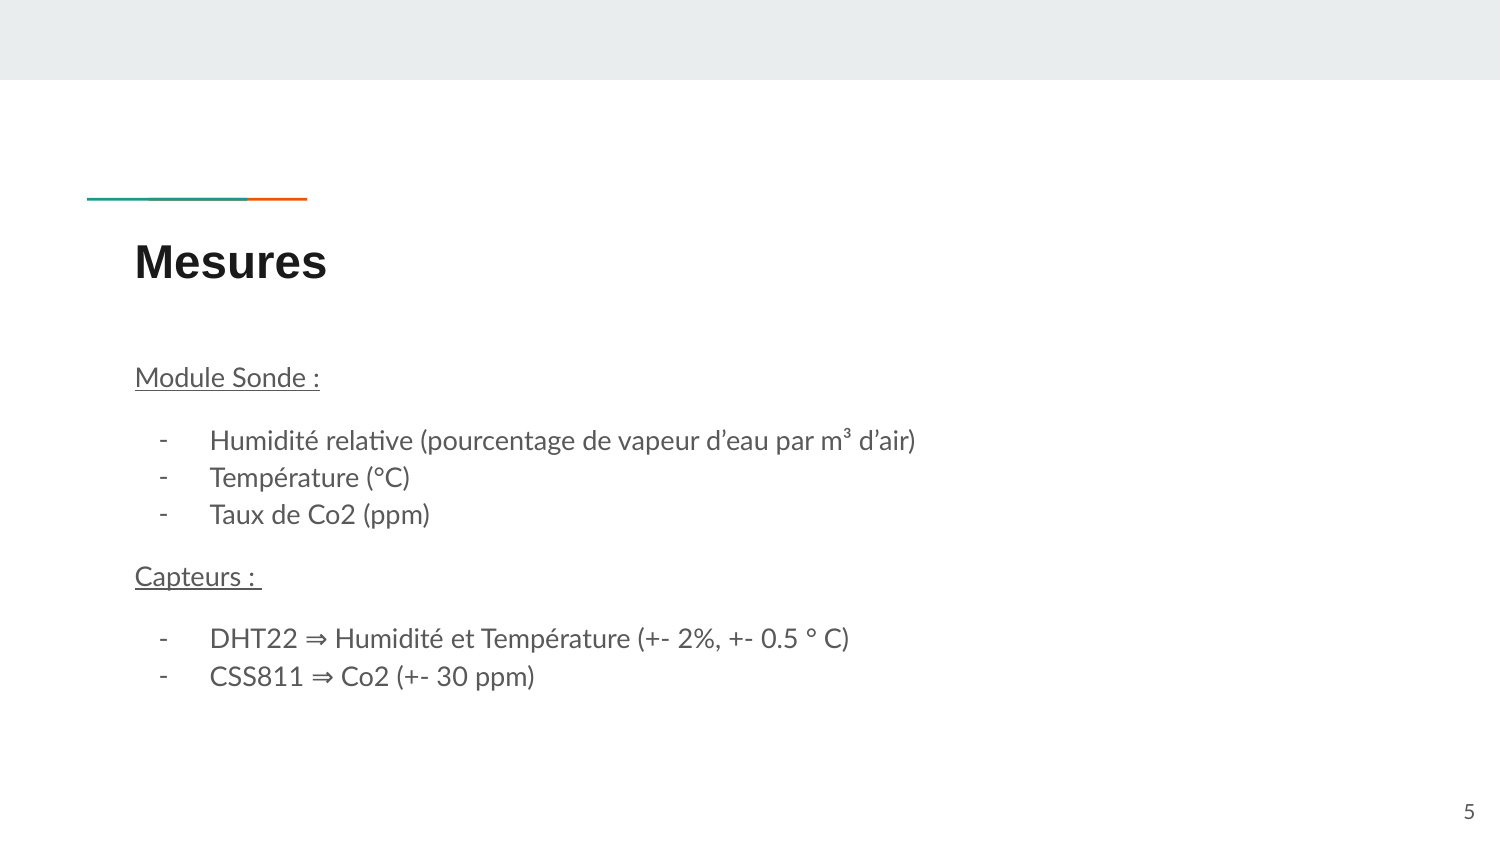

# Mesures
Module Sonde :
Humidité relative (pourcentage de vapeur d’eau par m³ d’air)
Température (°C)
Taux de Co2 (ppm)
Capteurs :
DHT22 ⇒ Humidité et Température (+- 2%, +- 0.5 ° C)
CSS811 ⇒ Co2 (+- 30 ppm)
5